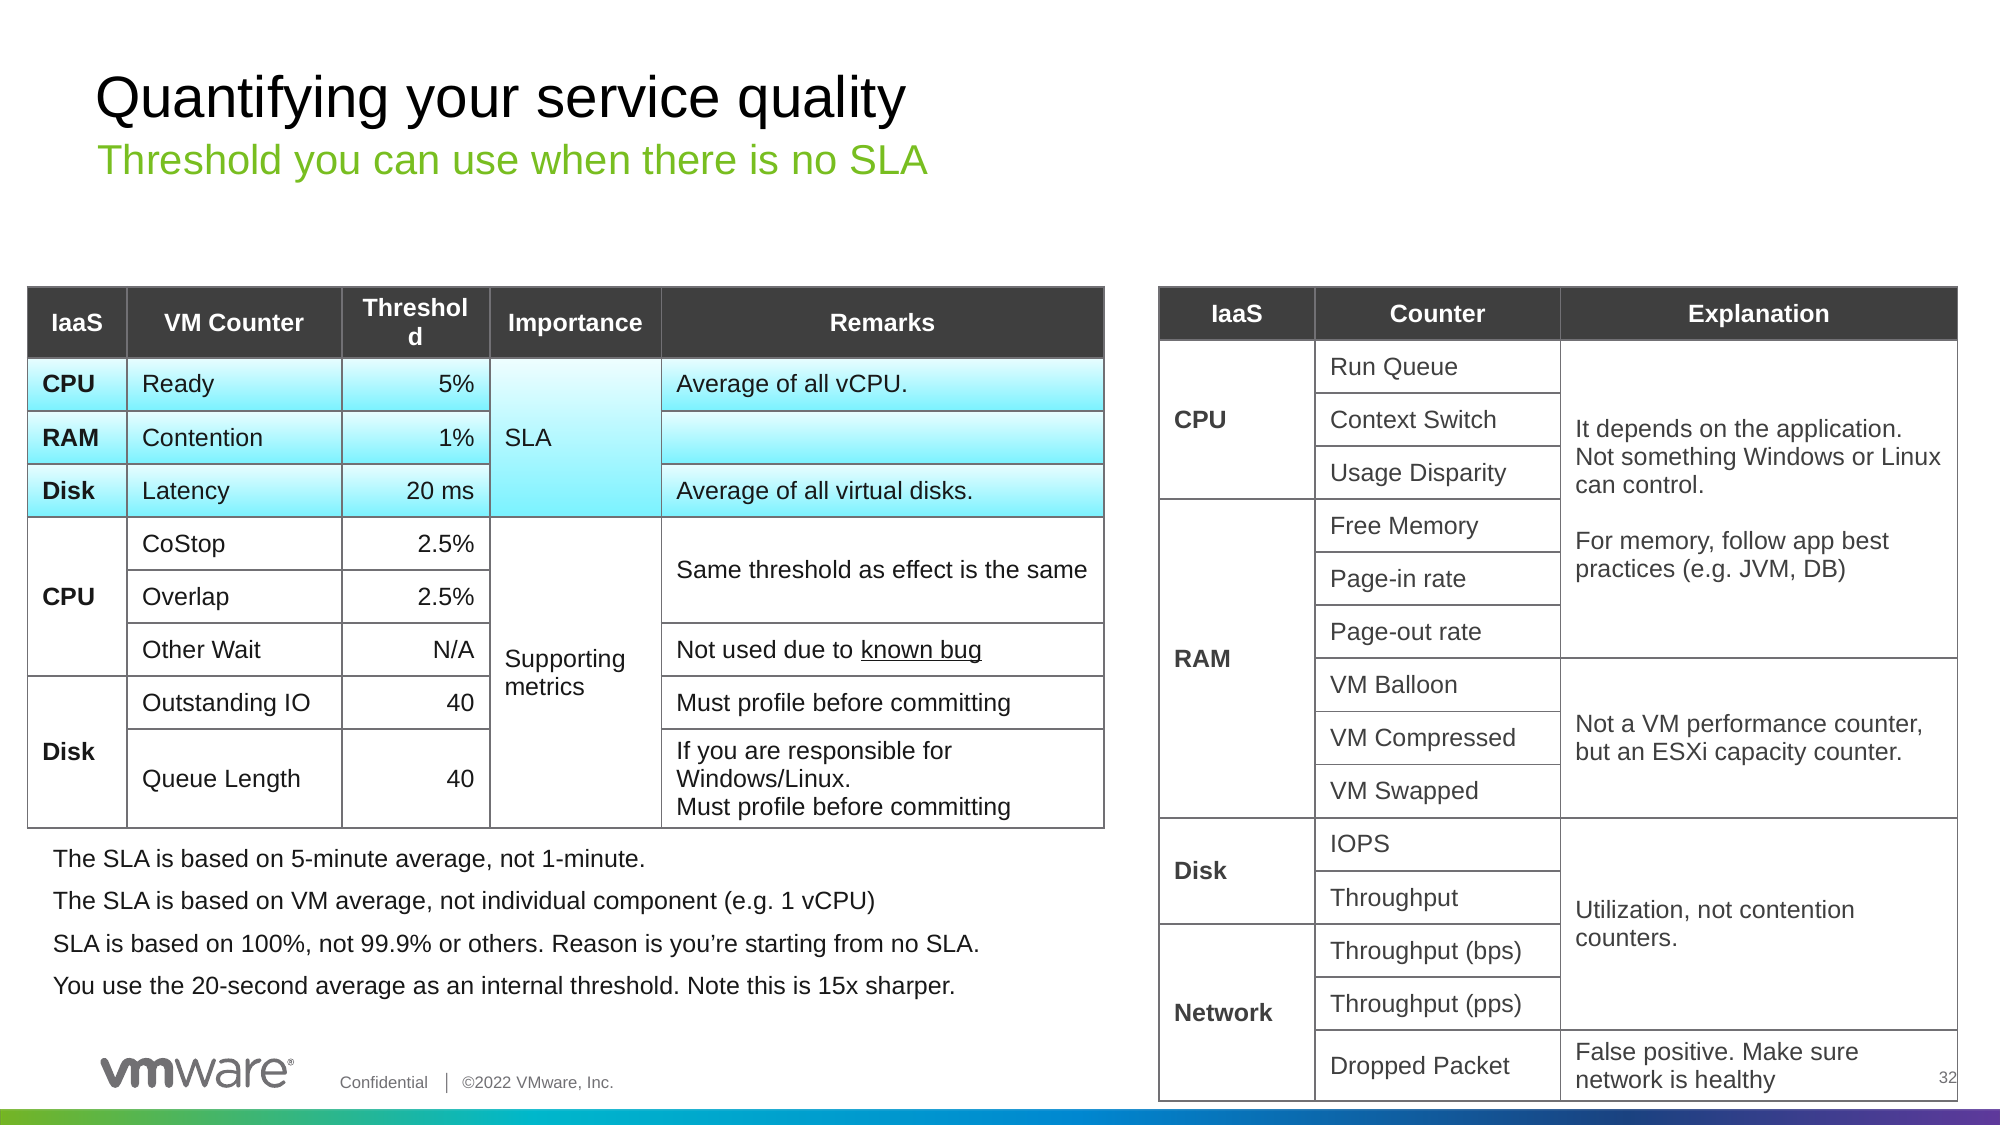

# Quantifying your service quality
Threshold you can use when there is no SLA
| IaaS | VM Counter | Threshold | Importance | Remarks |
| --- | --- | --- | --- | --- |
| CPU | Ready | 5% | SLA | Average of all vCPU. |
| RAM | Contention | 1% |  |  |
| Disk | Latency | 20 ms |  | Average of all virtual disks. |
| CPU | CoStop | 2.5% | Supporting metrics | Same threshold as effect is the same |
|  | Overlap | 2.5% |  |  |
|  | Other Wait | N/A |  | Not used due to known bug |
| Disk | Outstanding IO | 40 |  | Must profile before committing |
|  | Queue Length | 40 |  | If you are responsible for Windows/Linux. Must profile before committing |
| IaaS | Counter | Explanation |
| --- | --- | --- |
| CPU | Run Queue | It depends on the application. Not something Windows or Linux can control. For memory, follow app best practices (e.g. JVM, DB) |
|  | Context Switch |  |
|  | Usage Disparity |  |
| RAM | Free Memory |  |
| RAM | Page-in rate |  |
|  | Page-out rate |  |
|  | VM Balloon | Not a VM performance counter, but an ESXi capacity counter. |
|  | VM Compressed |  |
|  | VM Swapped |  |
| Disk | IOPS | Utilization, not contention counters. |
|  | Throughput |  |
| Network | Throughput (bps) |  |
|  | Throughput (pps) |  |
|  | Dropped Packet | False positive. Make sure network is healthy |
The SLA is based on 5-minute average, not 1-minute.
The SLA is based on VM average, not individual component (e.g. 1 vCPU)
SLA is based on 100%, not 99.9% or others. Reason is you’re starting from no SLA.
You use the 20-second average as an internal threshold. Note this is 15x sharper.